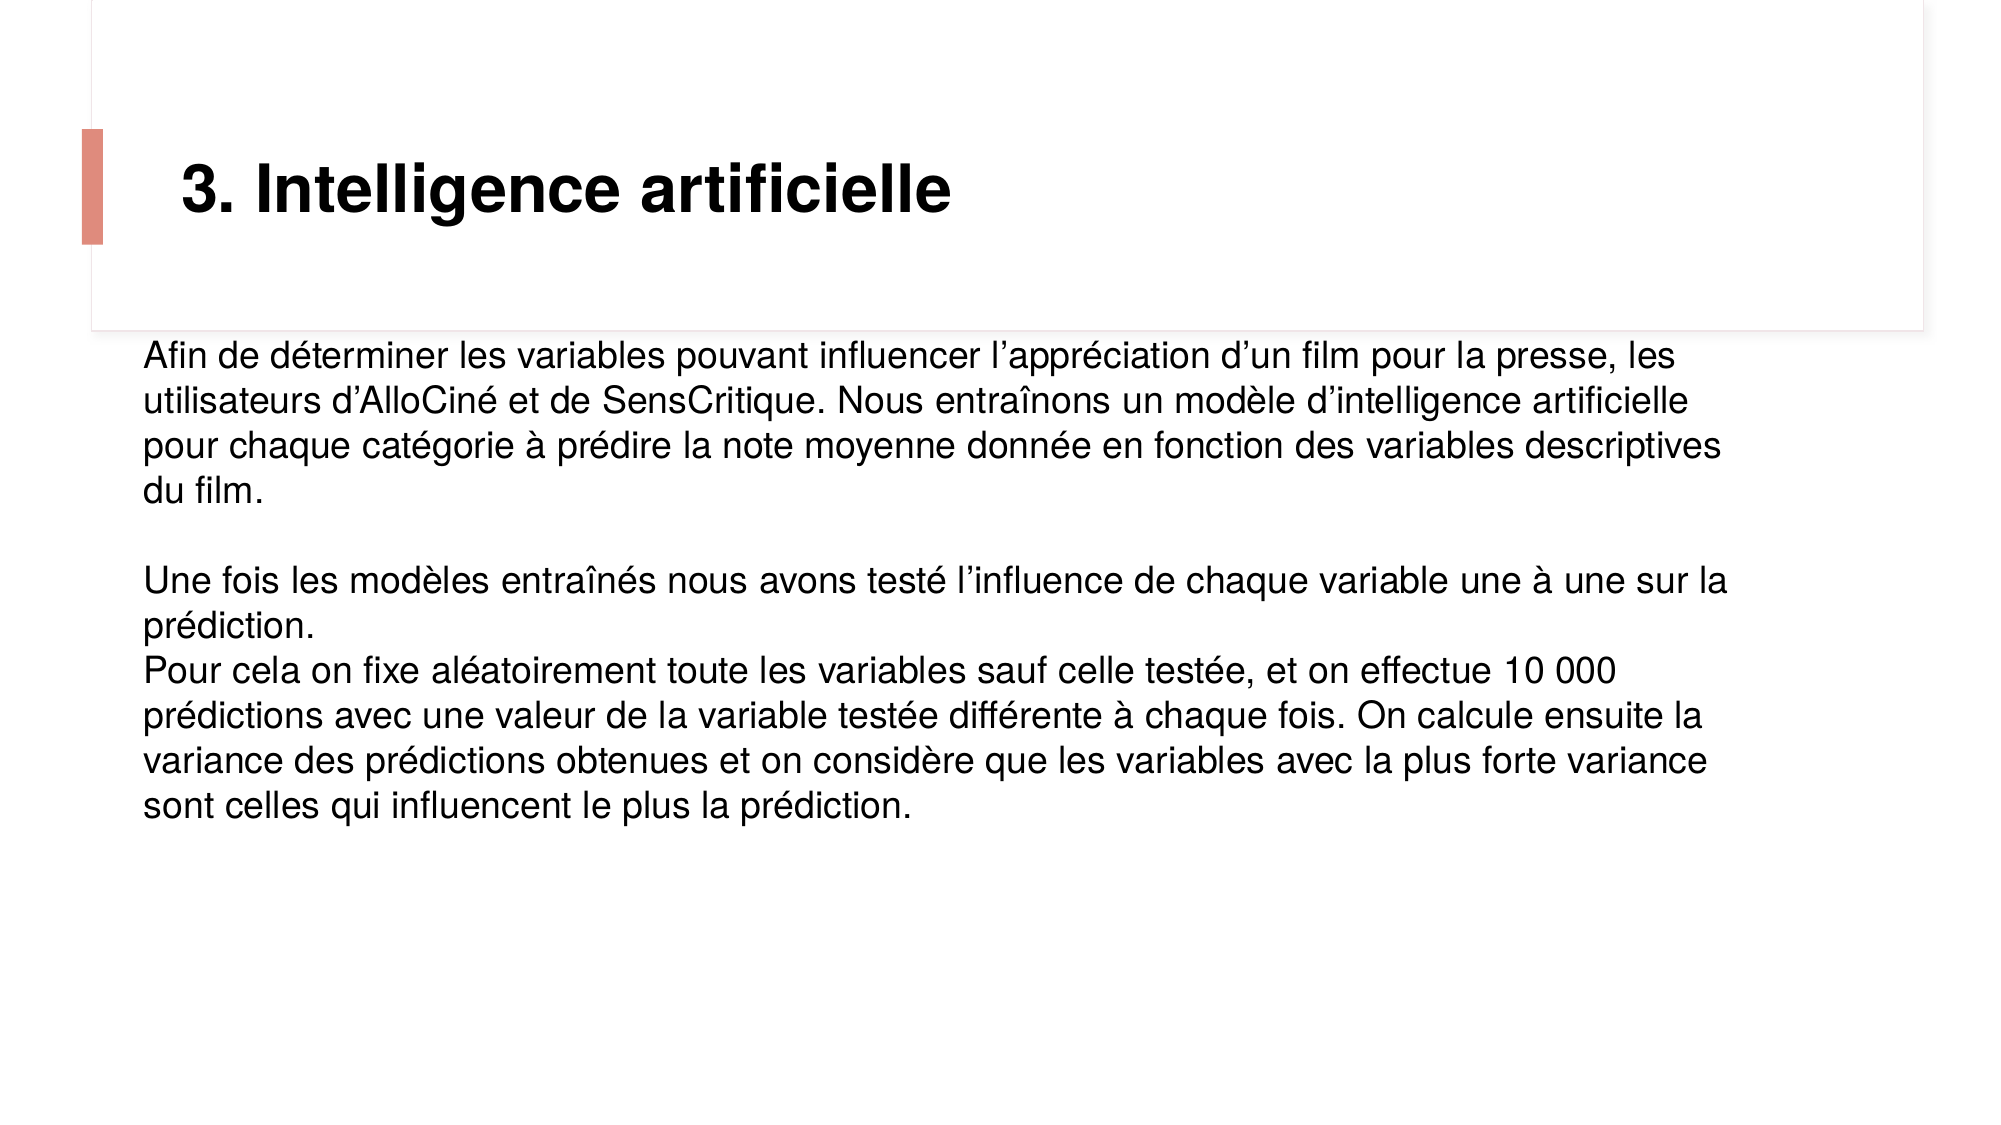

# 3. Intelligence artificielle
Afin de déterminer les variables pouvant influencer l’appréciation d’un film pour la presse, les utilisateurs d’AlloCiné et de SensCritique. Nous entraînons un modèle d’intelligence artificielle pour chaque catégorie à prédire la note moyenne donnée en fonction des variables descriptives du film.

Une fois les modèles entraînés nous avons testé l’influence de chaque variable une à une sur la prédiction.
Pour cela on fixe aléatoirement toute les variables sauf celle testée, et on effectue 10 000 prédictions avec une valeur de la variable testée différente à chaque fois. On calcule ensuite la variance des prédictions obtenues et on considère que les variables avec la plus forte variance sont celles qui influencent le plus la prédiction.